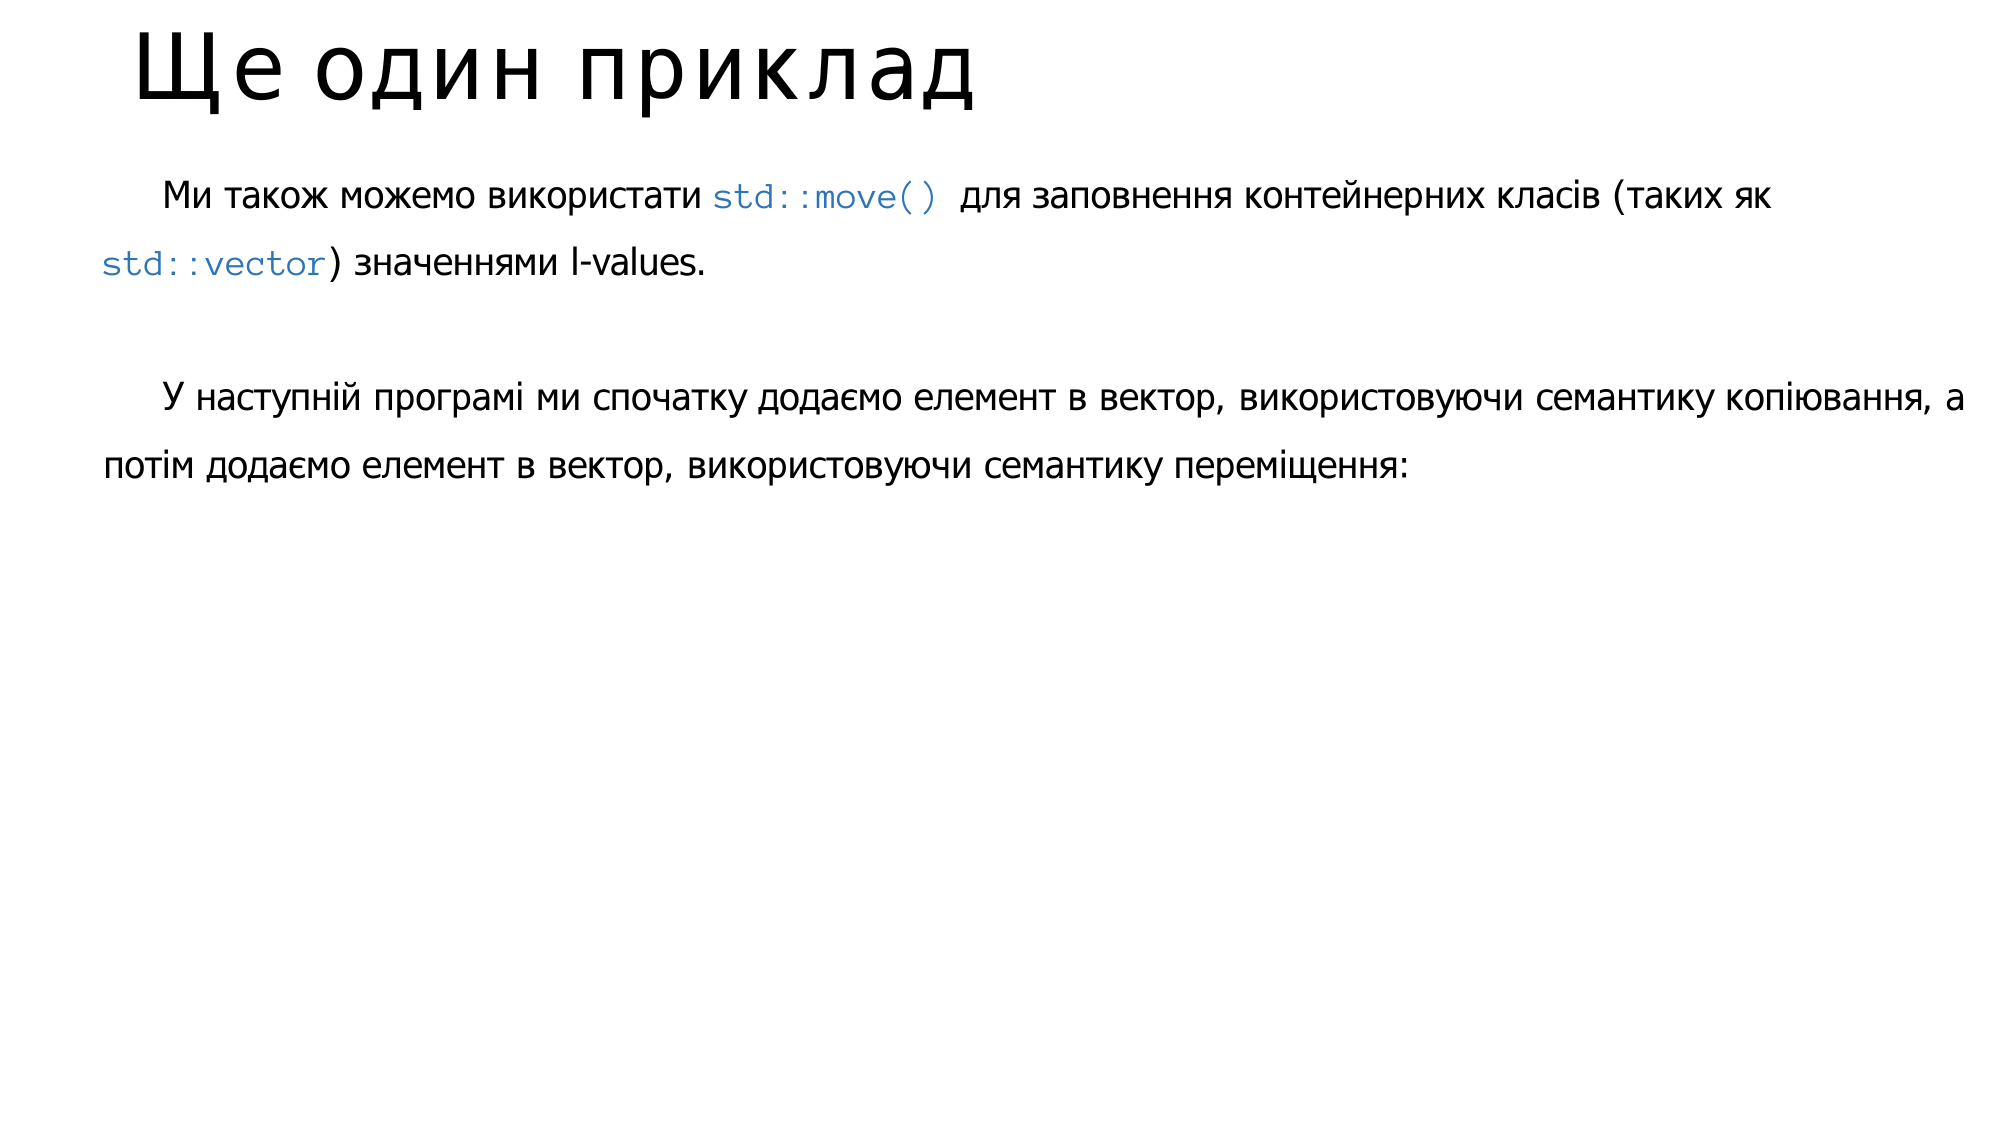

# Ще один приклад
Ми також можемо використати std::move() для заповнення контейнерних класів (таких як std::vector) значеннями l-values.

У наступній програмі ми спочатку додаємо елемент в вектор, використовуючи семантику копіювання, а потім додаємо елемент в вектор, використовуючи семантику переміщення: